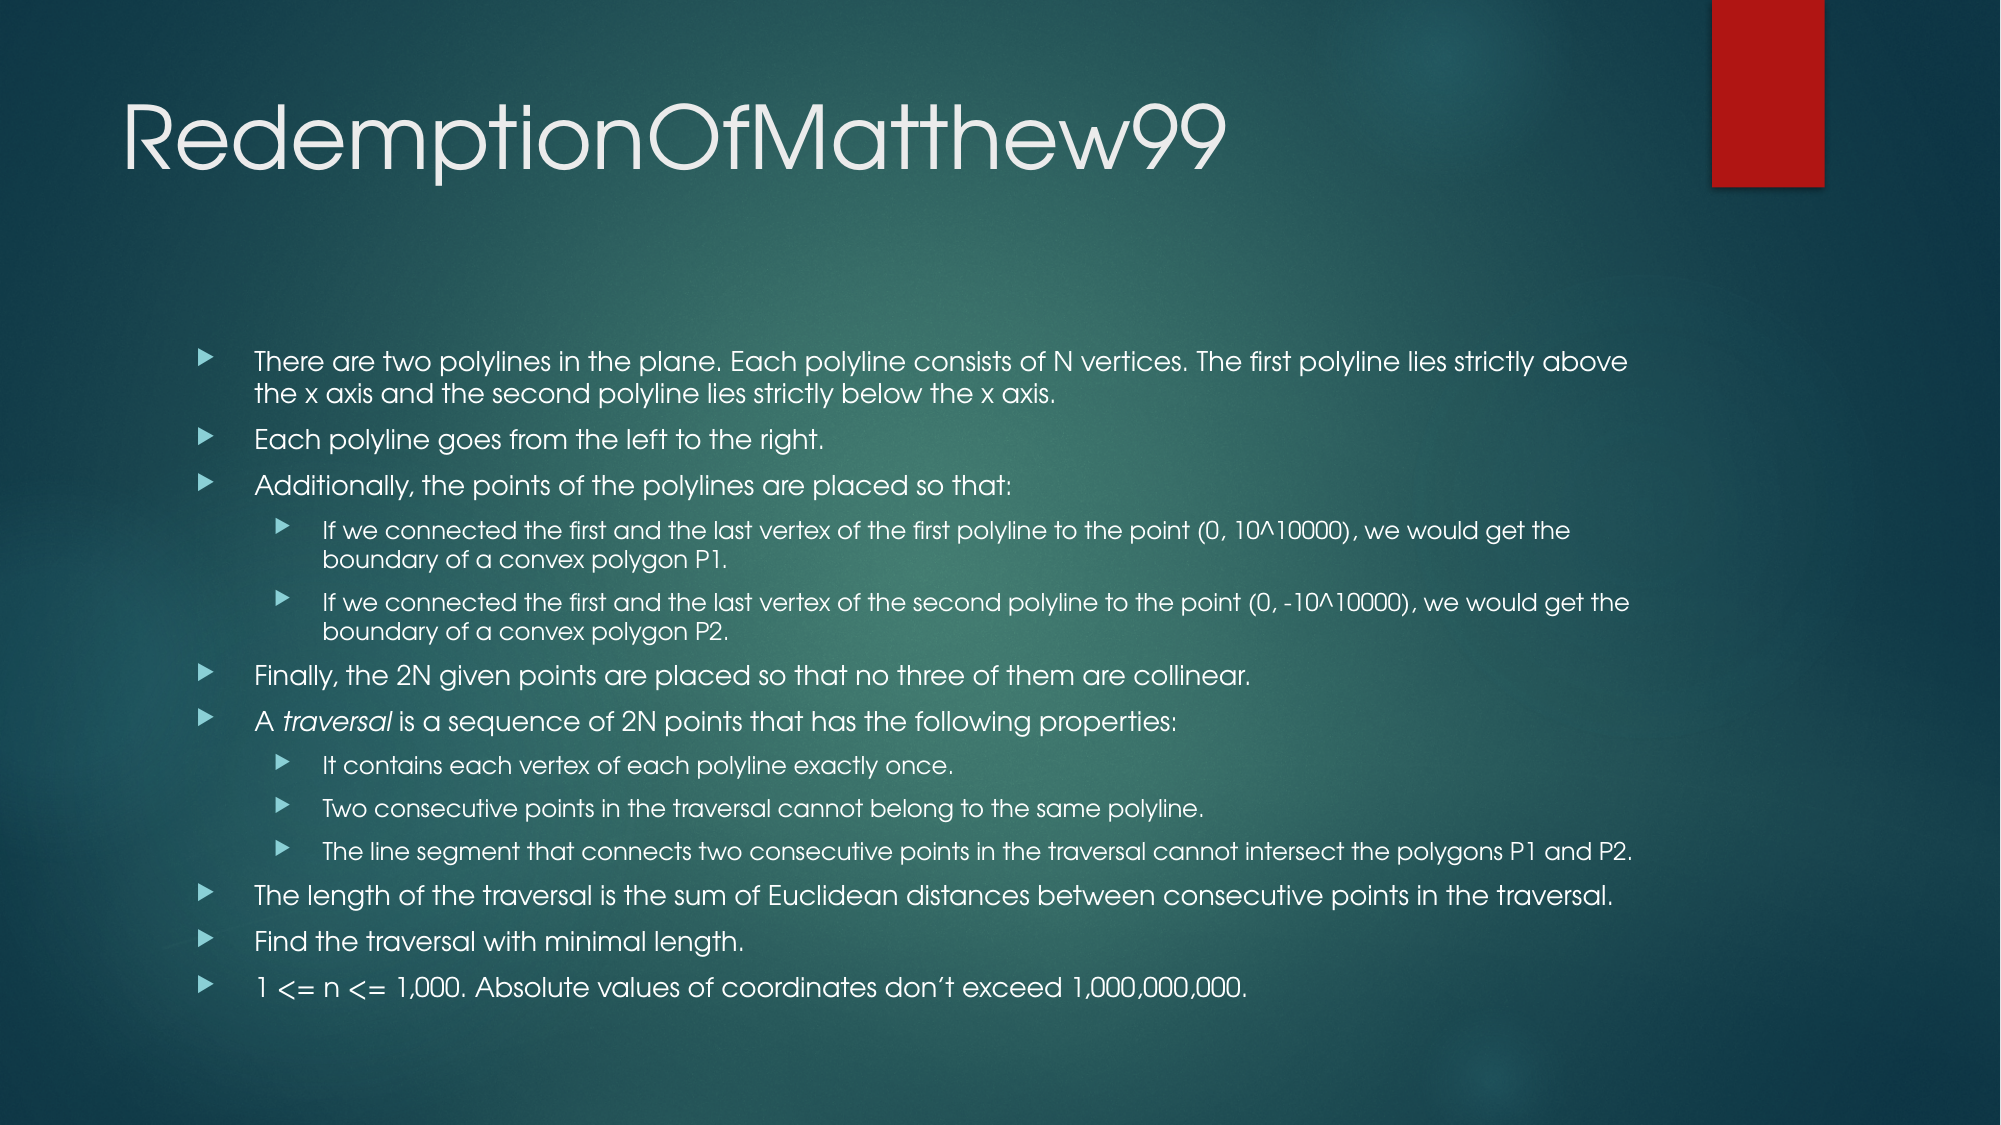

# RedemptionOfMatthew99
There are two polylines in the plane. Each polyline consists of N vertices. The first polyline lies strictly above the x axis and the second polyline lies strictly below the x axis.
Each polyline goes from the left to the right.
Additionally, the points of the polylines are placed so that:
If we connected the first and the last vertex of the first polyline to the point (0, 10^10000), we would get the boundary of a convex polygon P1.
If we connected the first and the last vertex of the second polyline to the point (0, -10^10000), we would get the boundary of a convex polygon P2.
Finally, the 2N given points are placed so that no three of them are collinear.
A traversal is a sequence of 2N points that has the following properties:
It contains each vertex of each polyline exactly once.
Two consecutive points in the traversal cannot belong to the same polyline.
The line segment that connects two consecutive points in the traversal cannot intersect the polygons P1 and P2.
The length of the traversal is the sum of Euclidean distances between consecutive points in the traversal.
Find the traversal with minimal length.
1 <= n <= 1,000. Absolute values of coordinates don’t exceed 1,000,000,000.